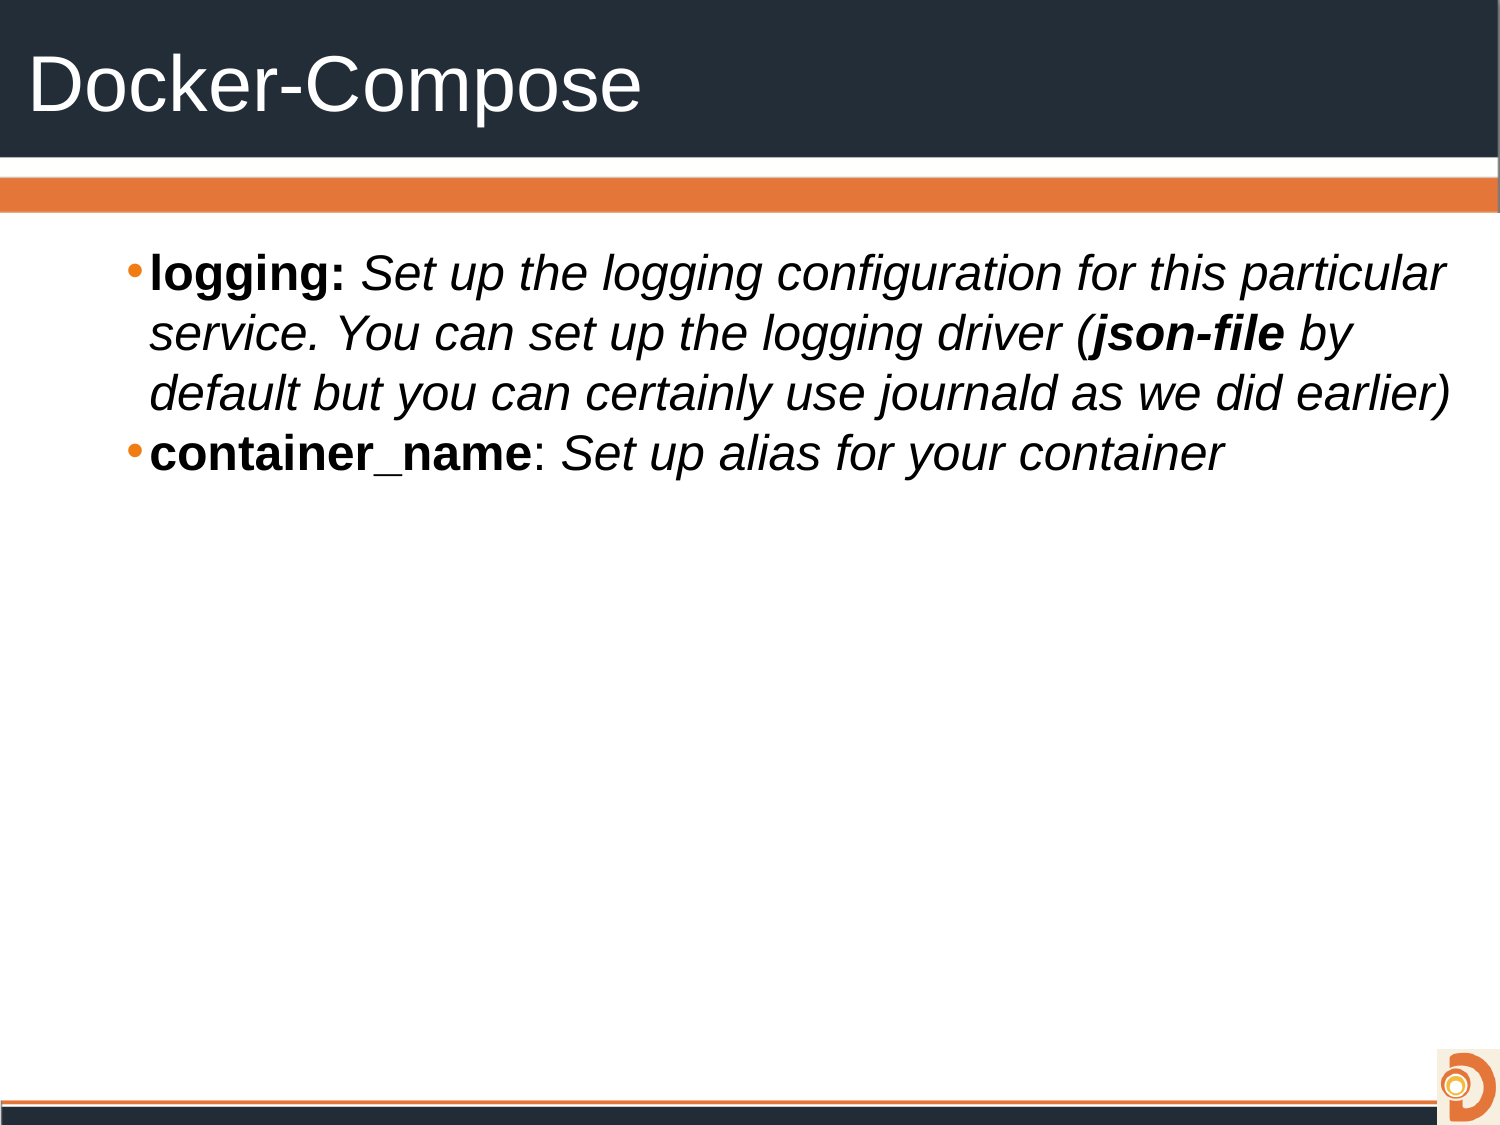

# Docker-Compose
logging: Set up the logging configuration for this particular service. You can set up the logging driver (json-file by default but you can certainly use journald as we did earlier)
container_name: Set up alias for your container